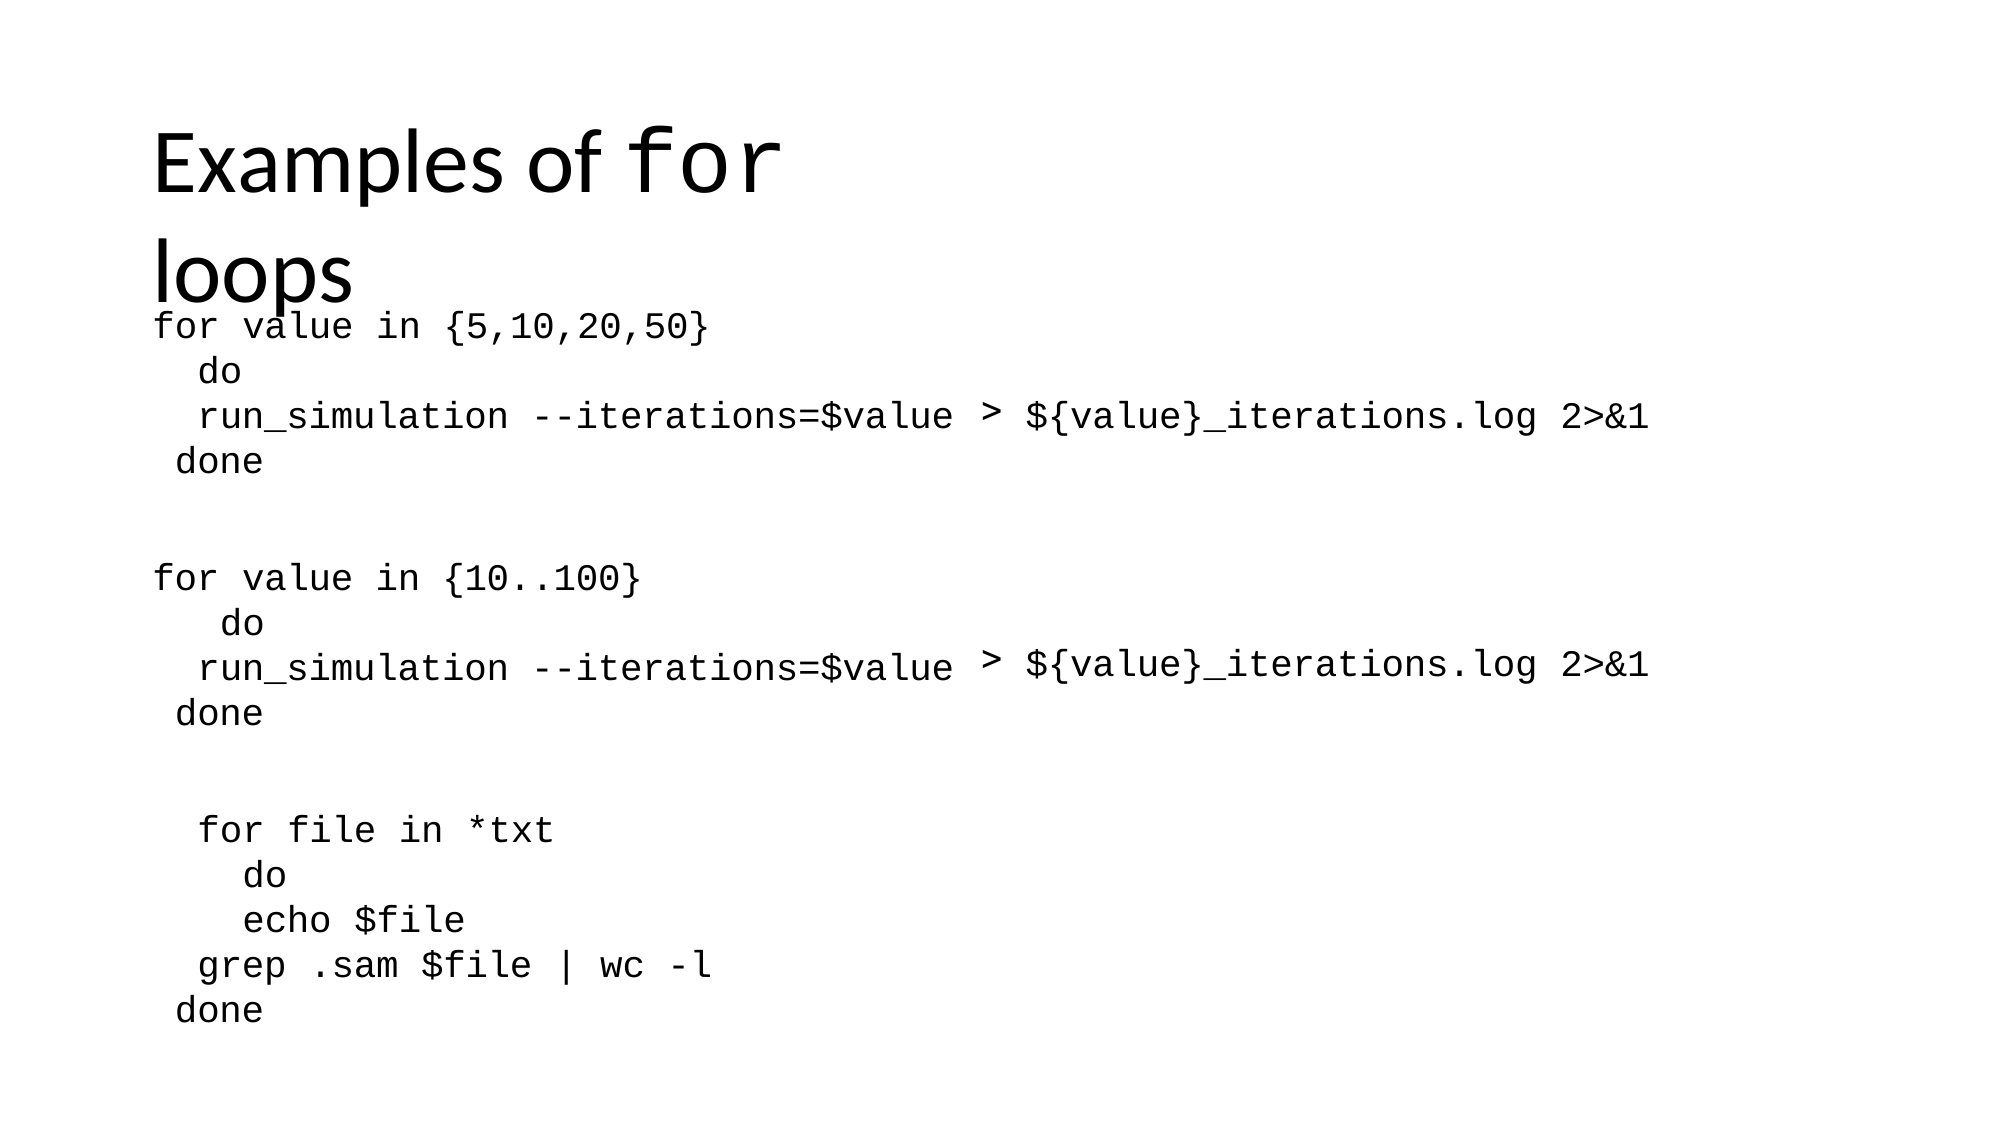

# Examples of for loops
for value in {5,10,20,50}
do
run_simulation --iterations=$value  done

for value in {10..100}  do
run_simulation --iterations=$value  done

for file in *txt
do
echo $file
grep .sam $file | wc -l  done
${value}_iterations.log 2>&1
${value}_iterations.log 2>&1